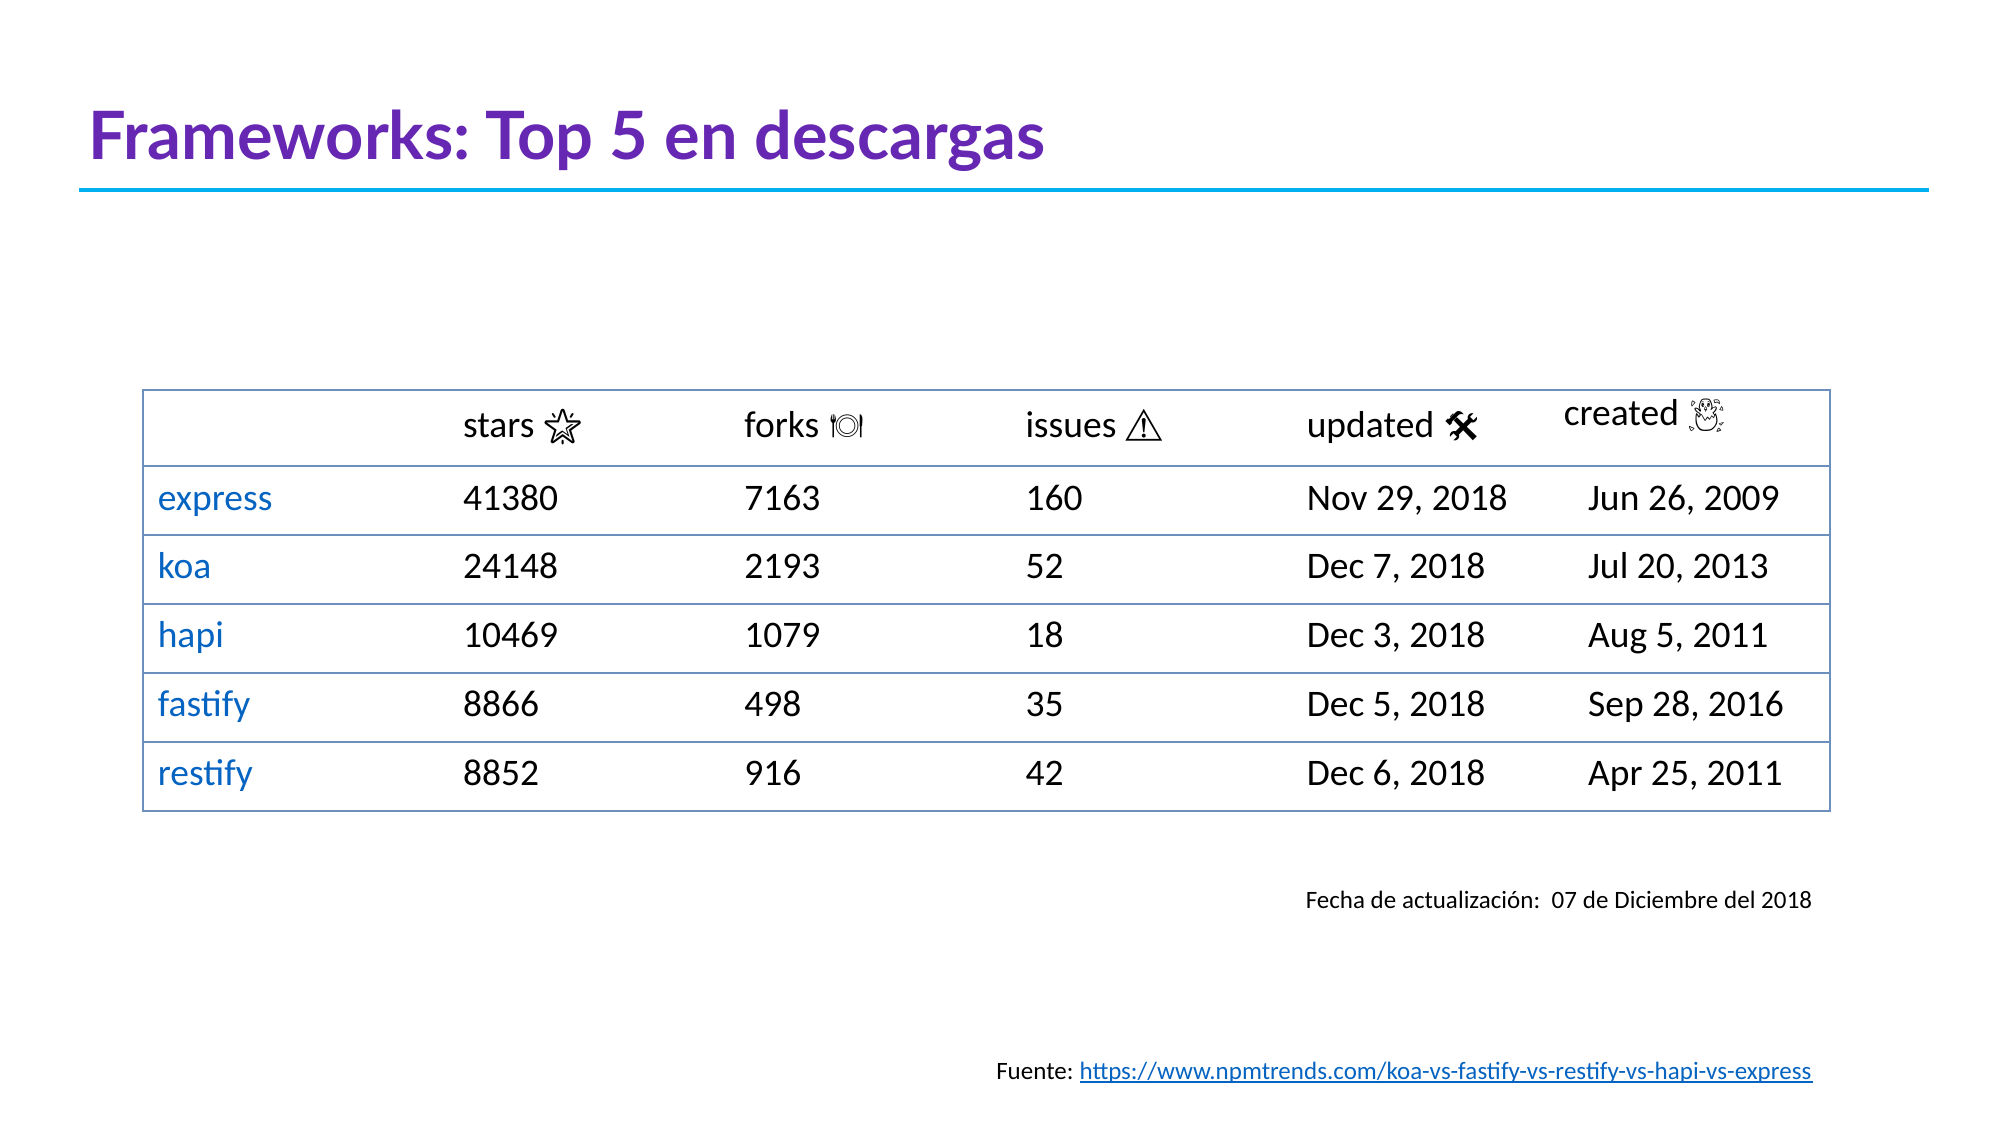

# Frameworks: Top 5 en descargas
|  | stars 🌟 | forks 🍽 | issues ⚠️ | updated 🛠 | created 🐣 |
| --- | --- | --- | --- | --- | --- |
| express | 41380 | 7163 | 160 | Nov 29, 2018 | Jun 26, 2009 |
| koa | 24148 | 2193 | 52 | Dec 7, 2018 | Jul 20, 2013 |
| hapi | 10469 | 1079 | 18 | Dec 3, 2018 | Aug 5, 2011 |
| fastify | 8866 | 498 | 35 | Dec 5, 2018 | Sep 28, 2016 |
| restify | 8852 | 916 | 42 | Dec 6, 2018 | Apr 25, 2011 |
Fecha de actualización:  07 de Diciembre del 2018
Fuente: https://www.npmtrends.com/koa-vs-fastify-vs-restify-vs-hapi-vs-express